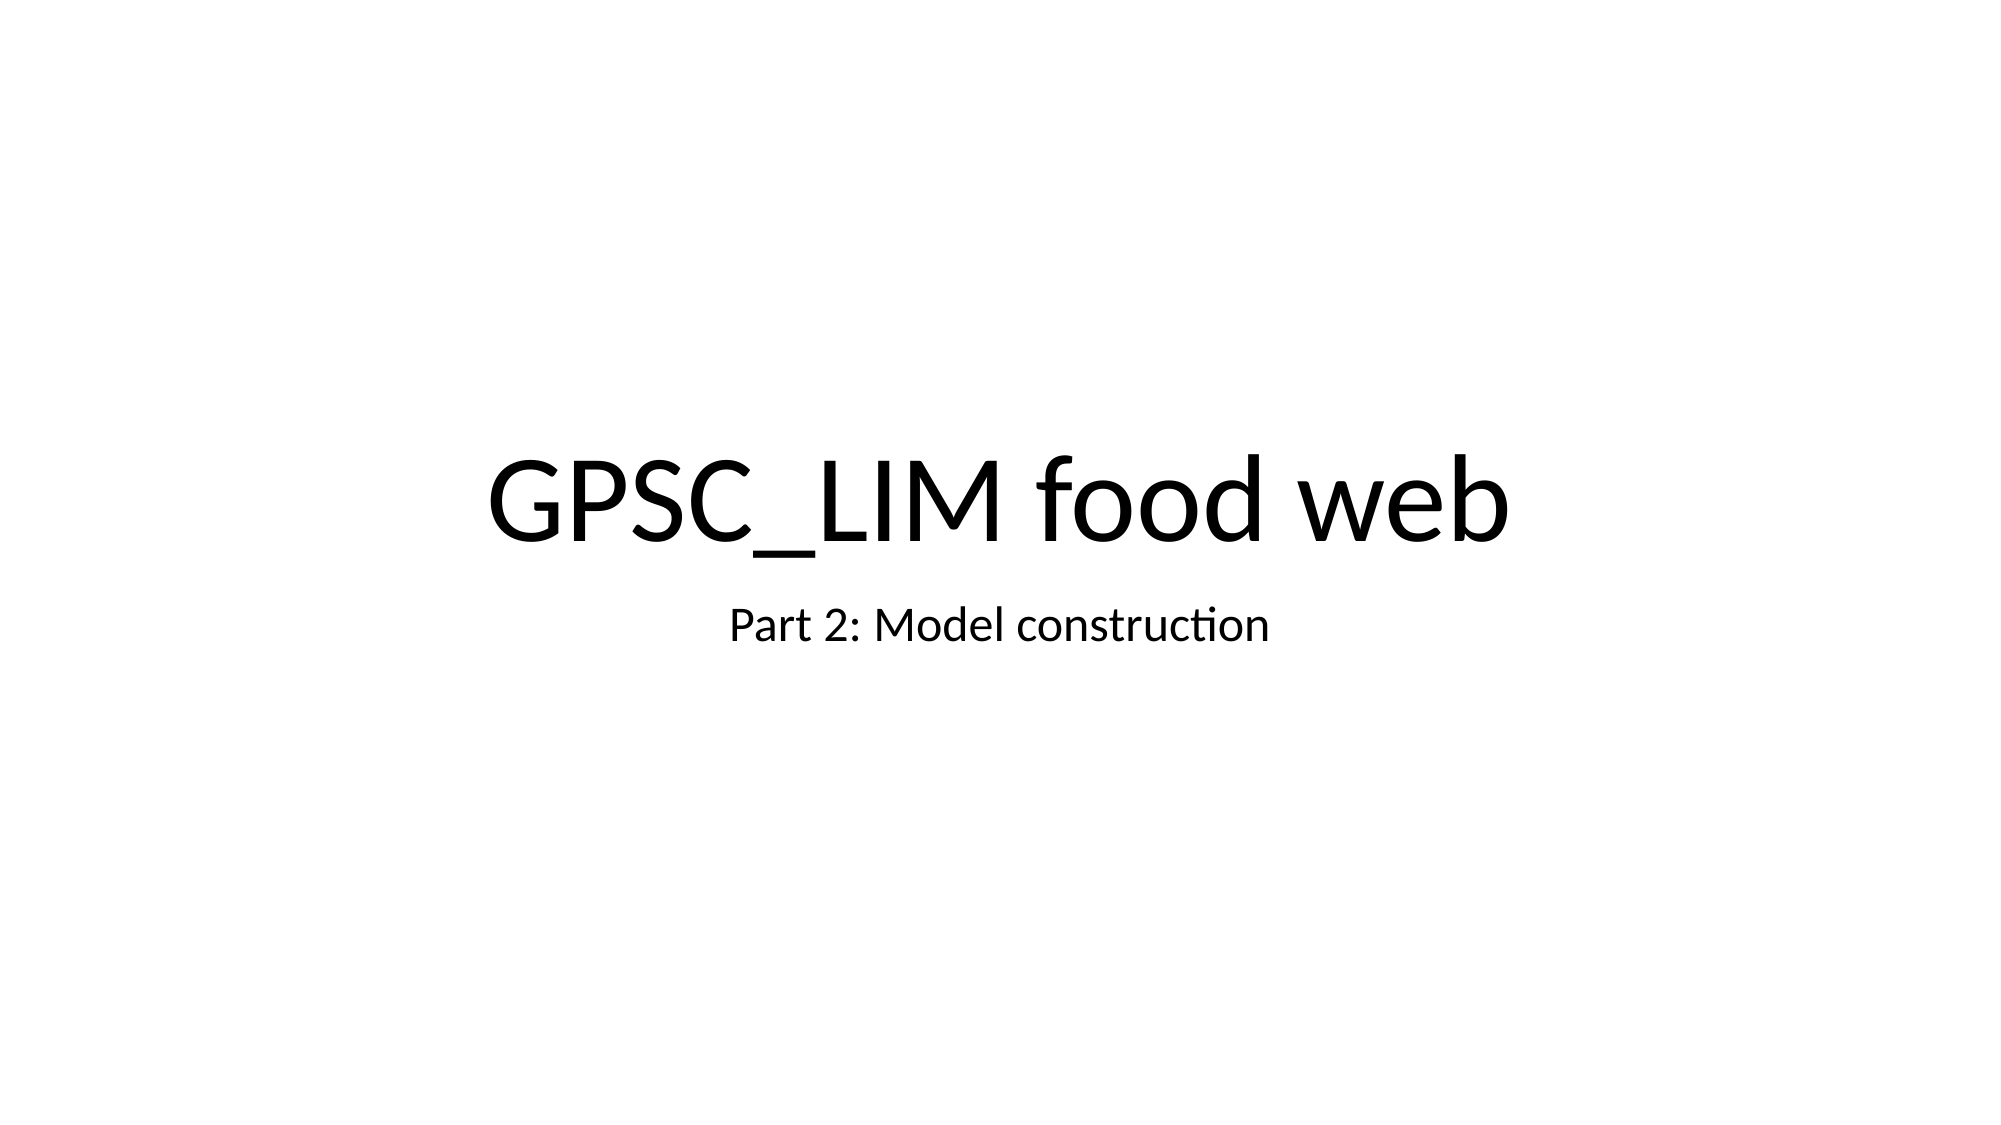

# GPSC_LIM food web
Part 2: Model construction